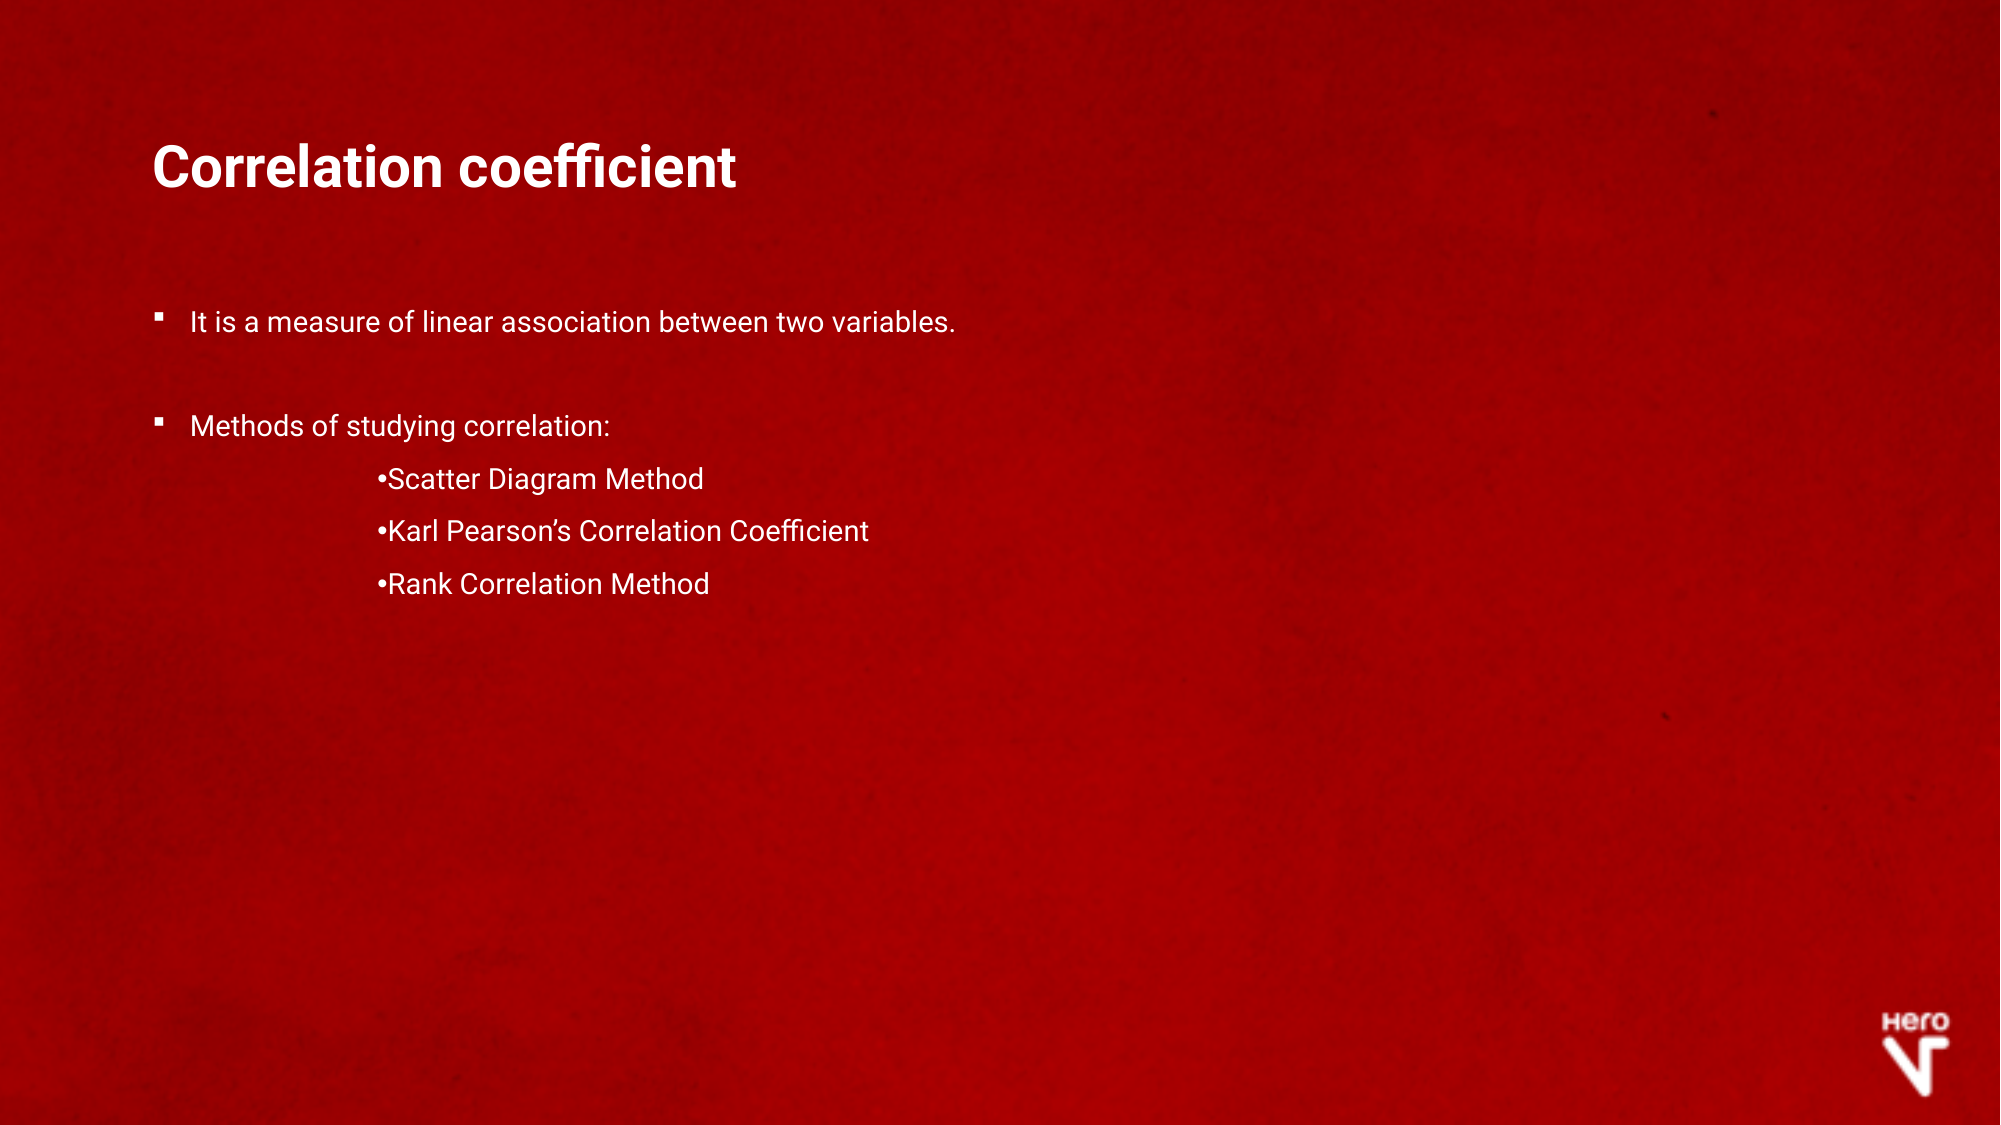

# Correlation coefficient
It is a measure of linear association between two variables.

Methods of studying correlation:
Scatter Diagram Method
Karl Pearson’s Correlation Coefficient
Rank Correlation Method